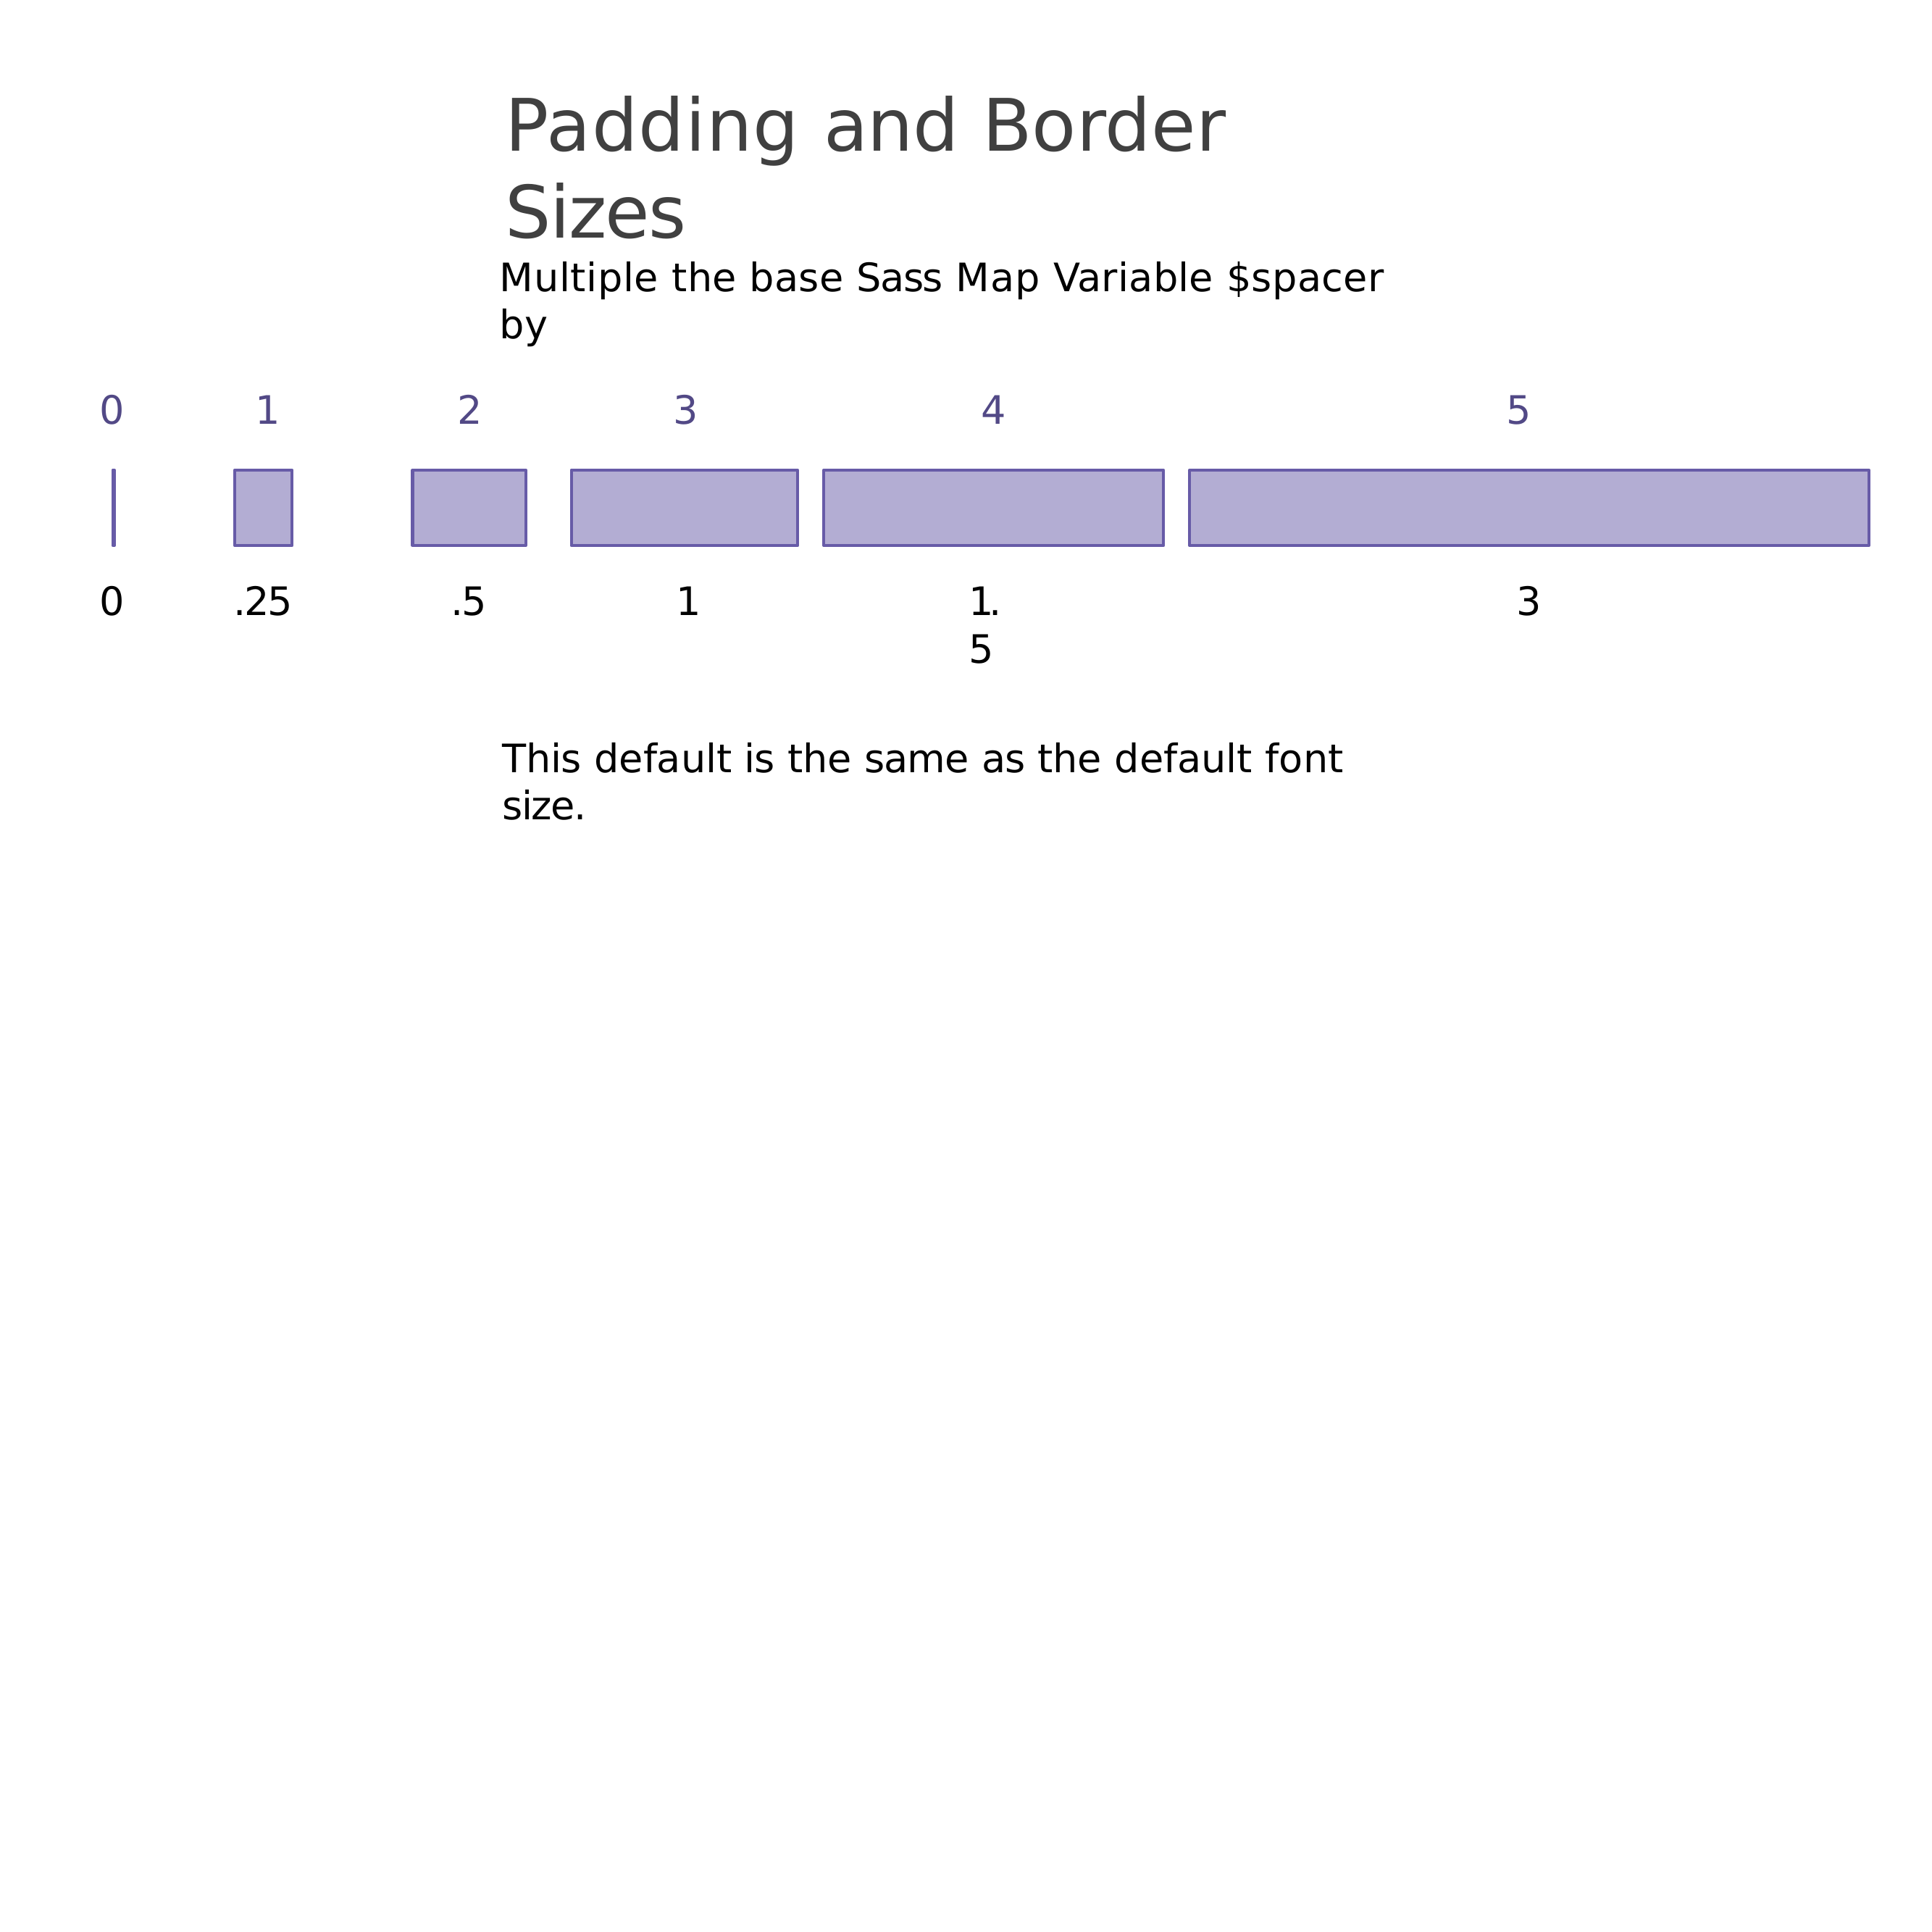

# Padding and Border Sizes
Multiple the base Sass Map Variable $spacer by
0
1
2
3
4
5

0
.25
.5
1
1.5
3
This default is the same as the default font size.
26